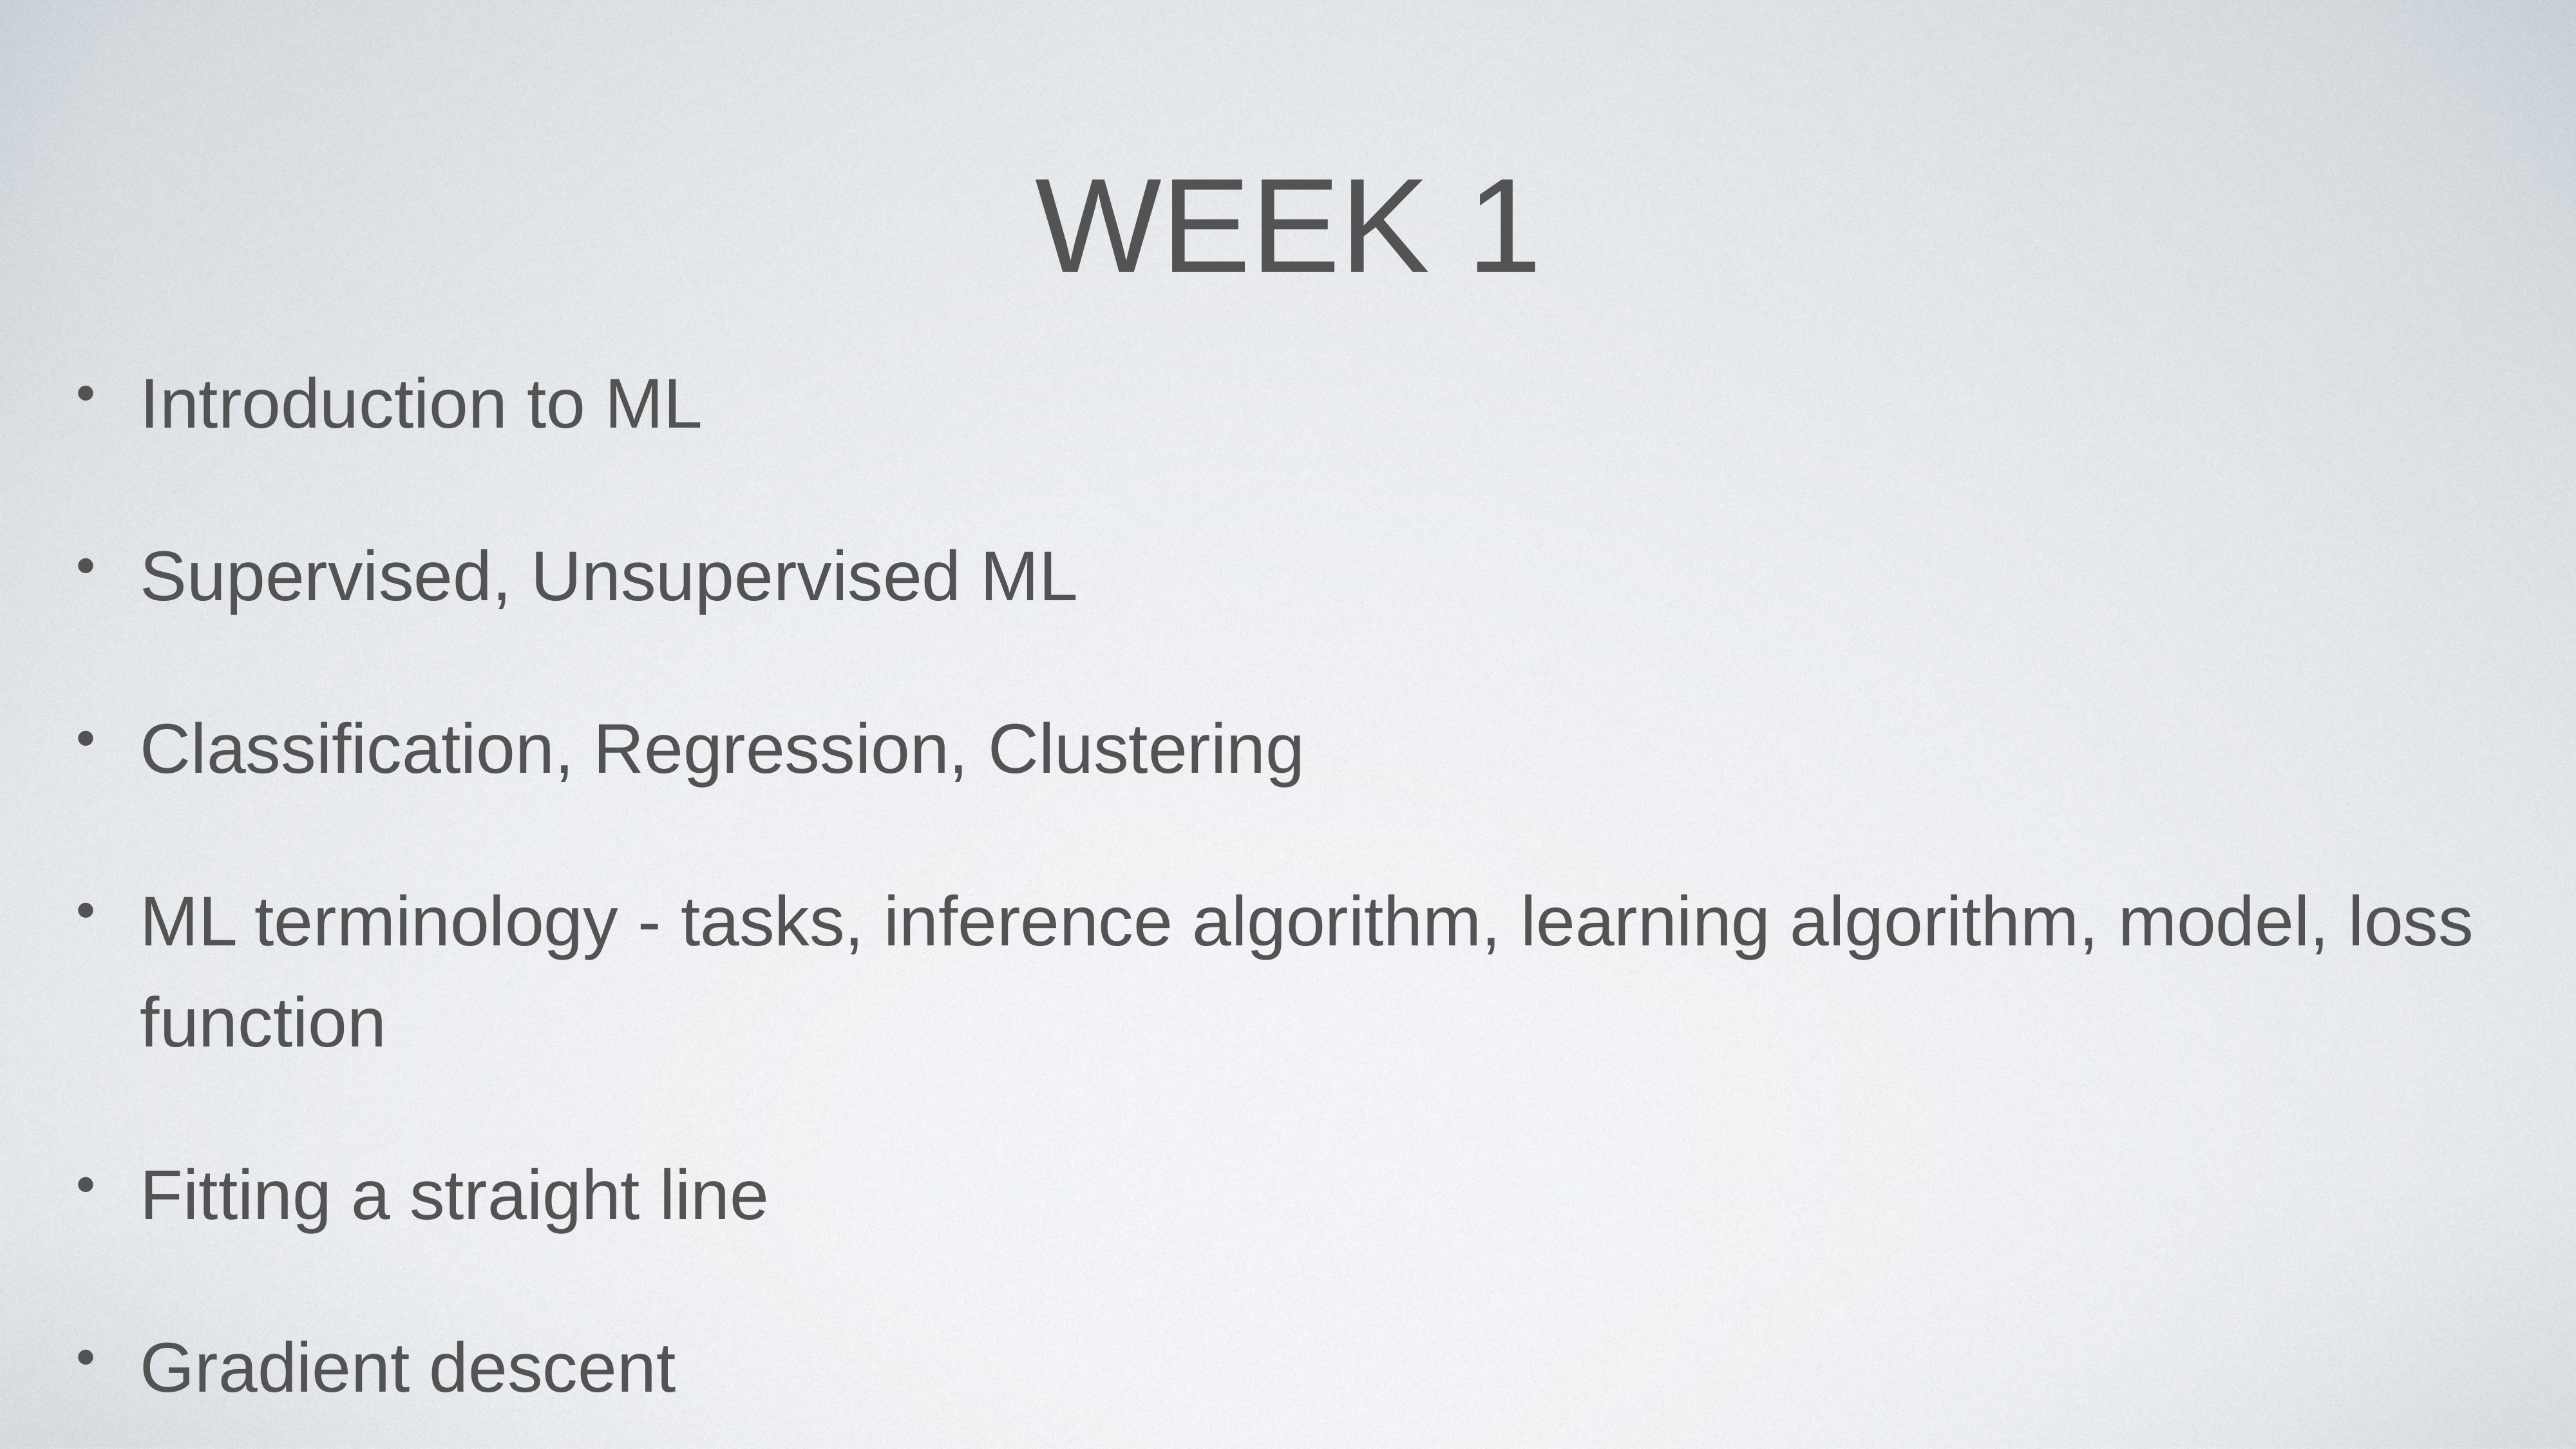

# Week 1
Introduction to ML
Supervised, Unsupervised ML
Classification, Regression, Clustering
ML terminology - tasks, inference algorithm, learning algorithm, model, loss function
Fitting a straight line
Gradient descent
13